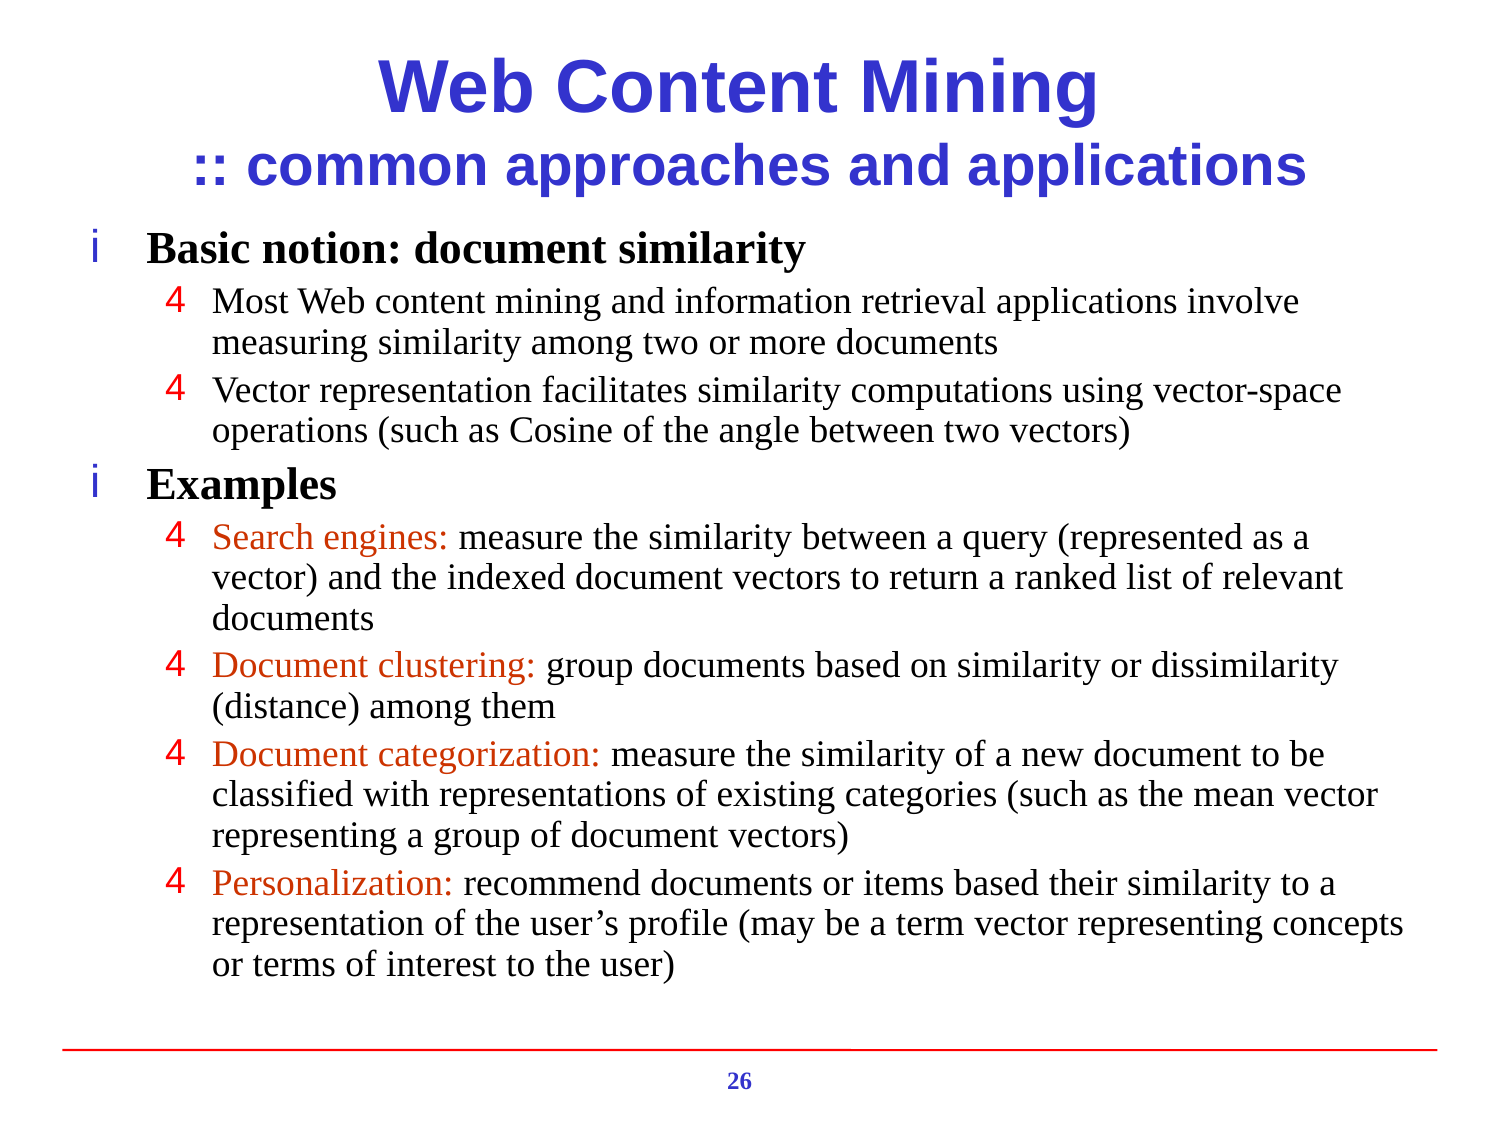

# Web Content Mining :: common approaches and applications
Basic notion: document similarity
Most Web content mining and information retrieval applications involve measuring similarity among two or more documents
Vector representation facilitates similarity computations using vector-space operations (such as Cosine of the angle between two vectors)
Examples
Search engines: measure the similarity between a query (represented as a vector) and the indexed document vectors to return a ranked list of relevant documents
Document clustering: group documents based on similarity or dissimilarity (distance) among them
Document categorization: measure the similarity of a new document to be classified with representations of existing categories (such as the mean vector representing a group of document vectors)
Personalization: recommend documents or items based their similarity to a representation of the user’s profile (may be a term vector representing concepts or terms of interest to the user)
26